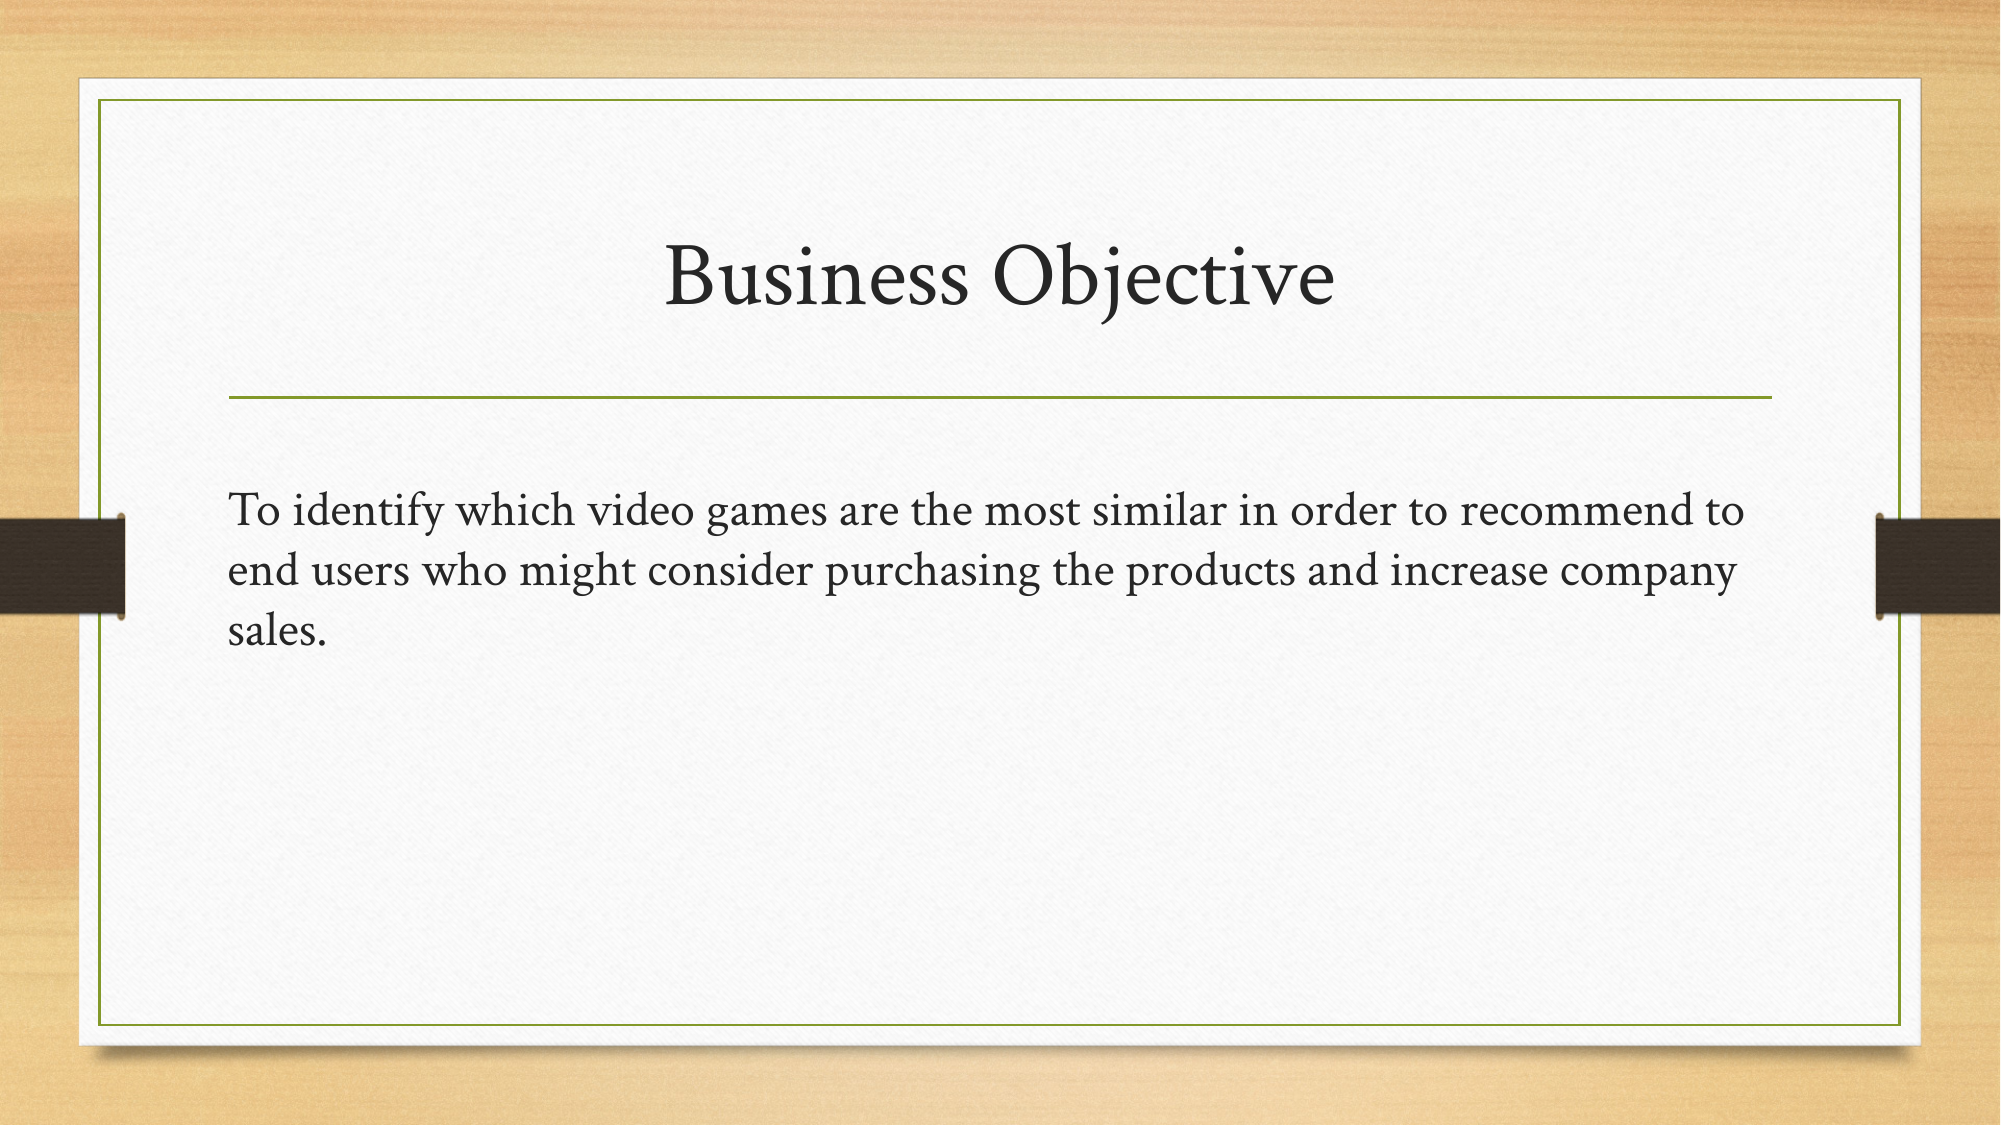

# Business Objective
To identify which video games are the most similar in order to recommend to end users who might consider purchasing the products and increase company sales.